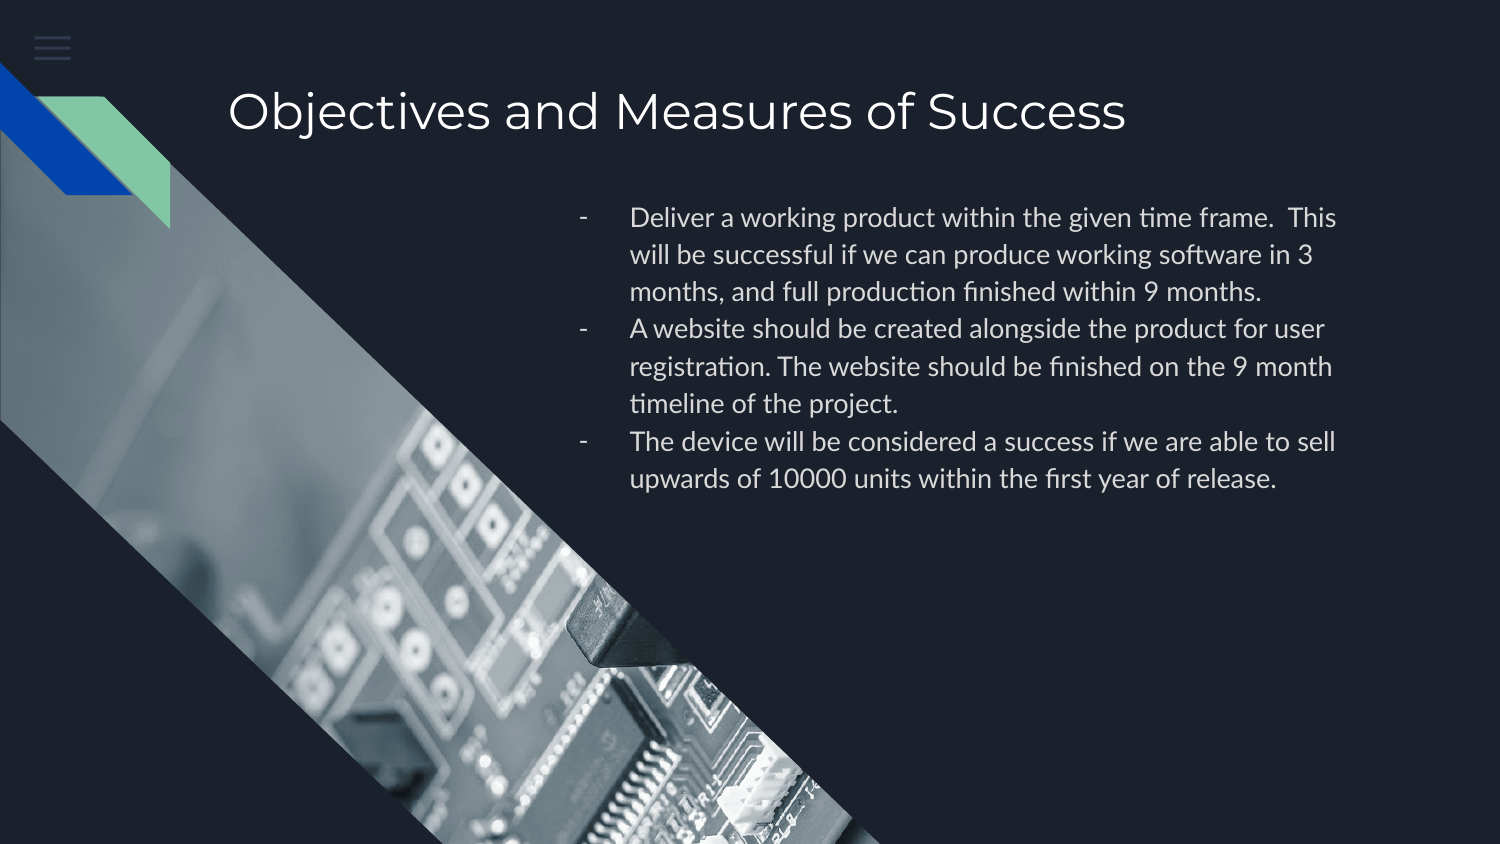

# Objectives and Measures of Success
Deliver a working product within the given time frame.  This will be successful if we can produce working software in 3 months, and full production finished within 9 months.
A website should be created alongside the product for user registration. The website should be finished on the 9 month timeline of the project.
The device will be considered a success if we are able to sell upwards of 10000 units within the first year of release.